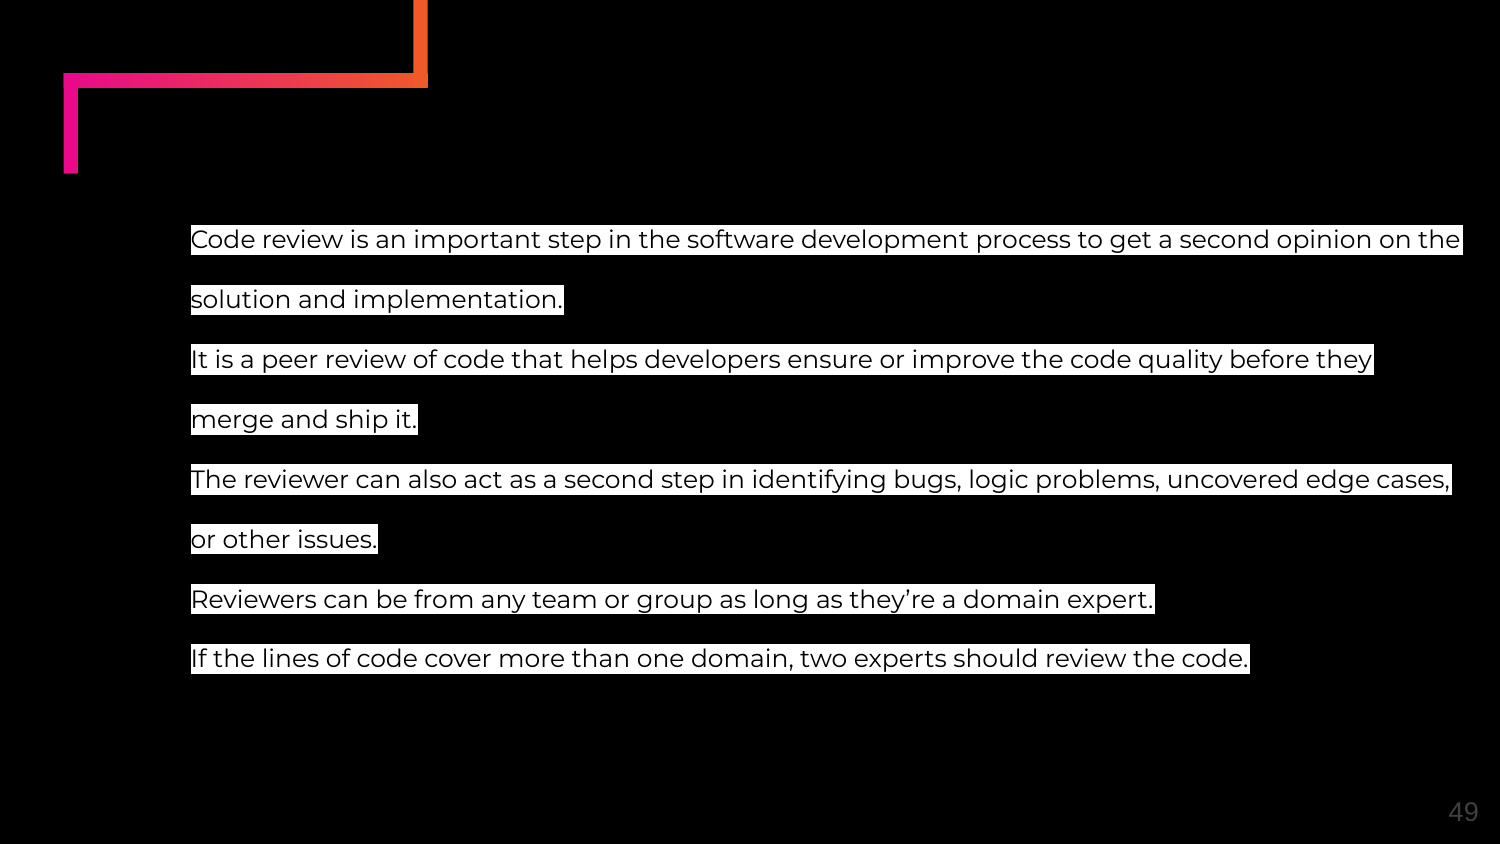

# Code Review
Code review is an important step in the software development process to get a second opinion on the solution and implementation.
It is a peer review of code that helps developers ensure or improve the code quality before they merge and ship it.
The reviewer can also act as a second step in identifying bugs, logic problems, uncovered edge cases, or other issues.
Reviewers can be from any team or group as long as they’re a domain expert.
If the lines of code cover more than one domain, two experts should review the code.
49